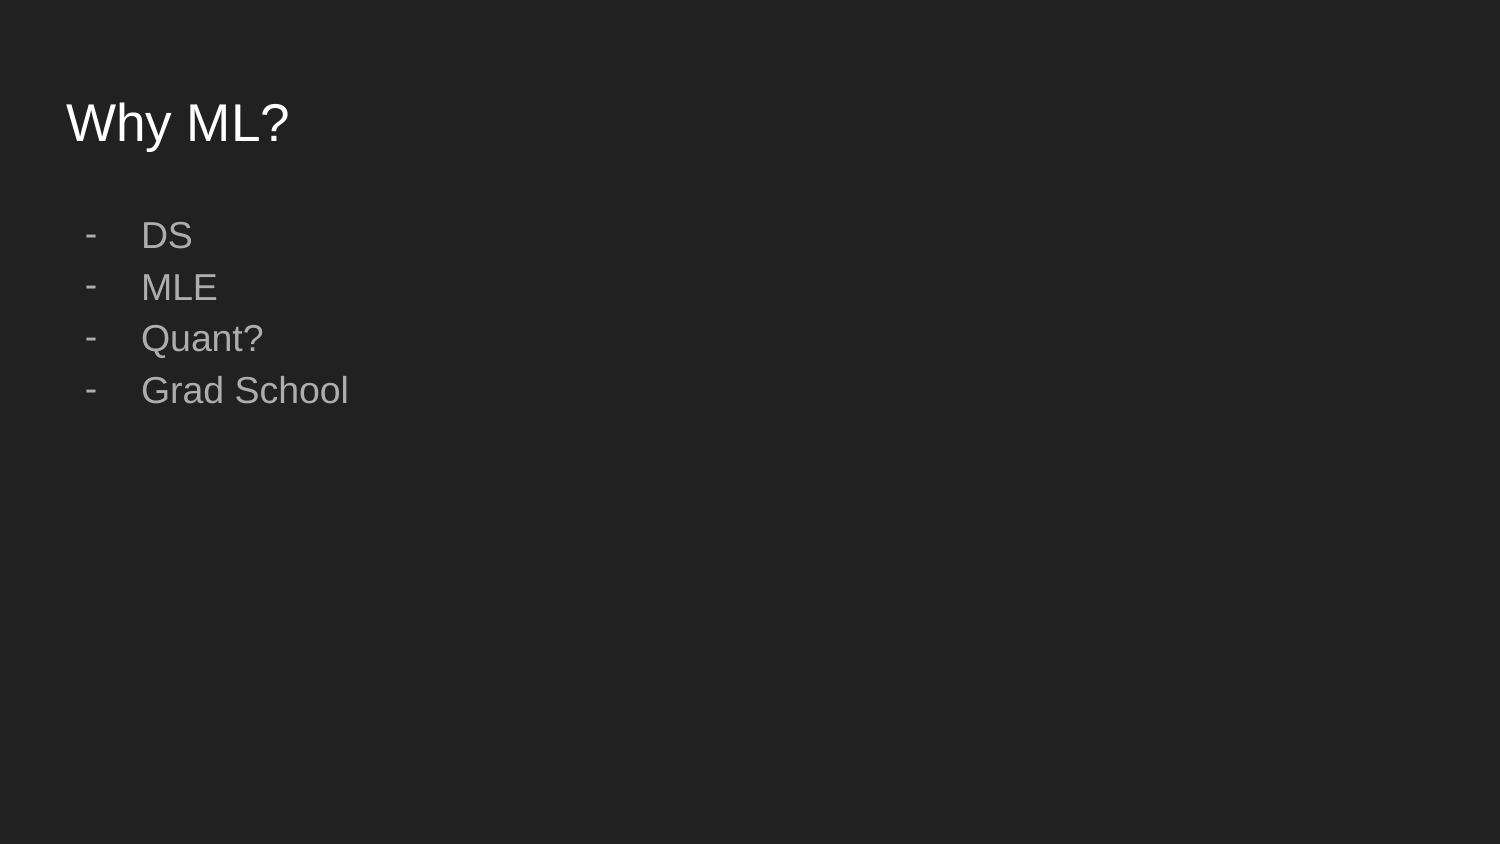

# Why ML?
DS
MLE
Quant?
Grad School